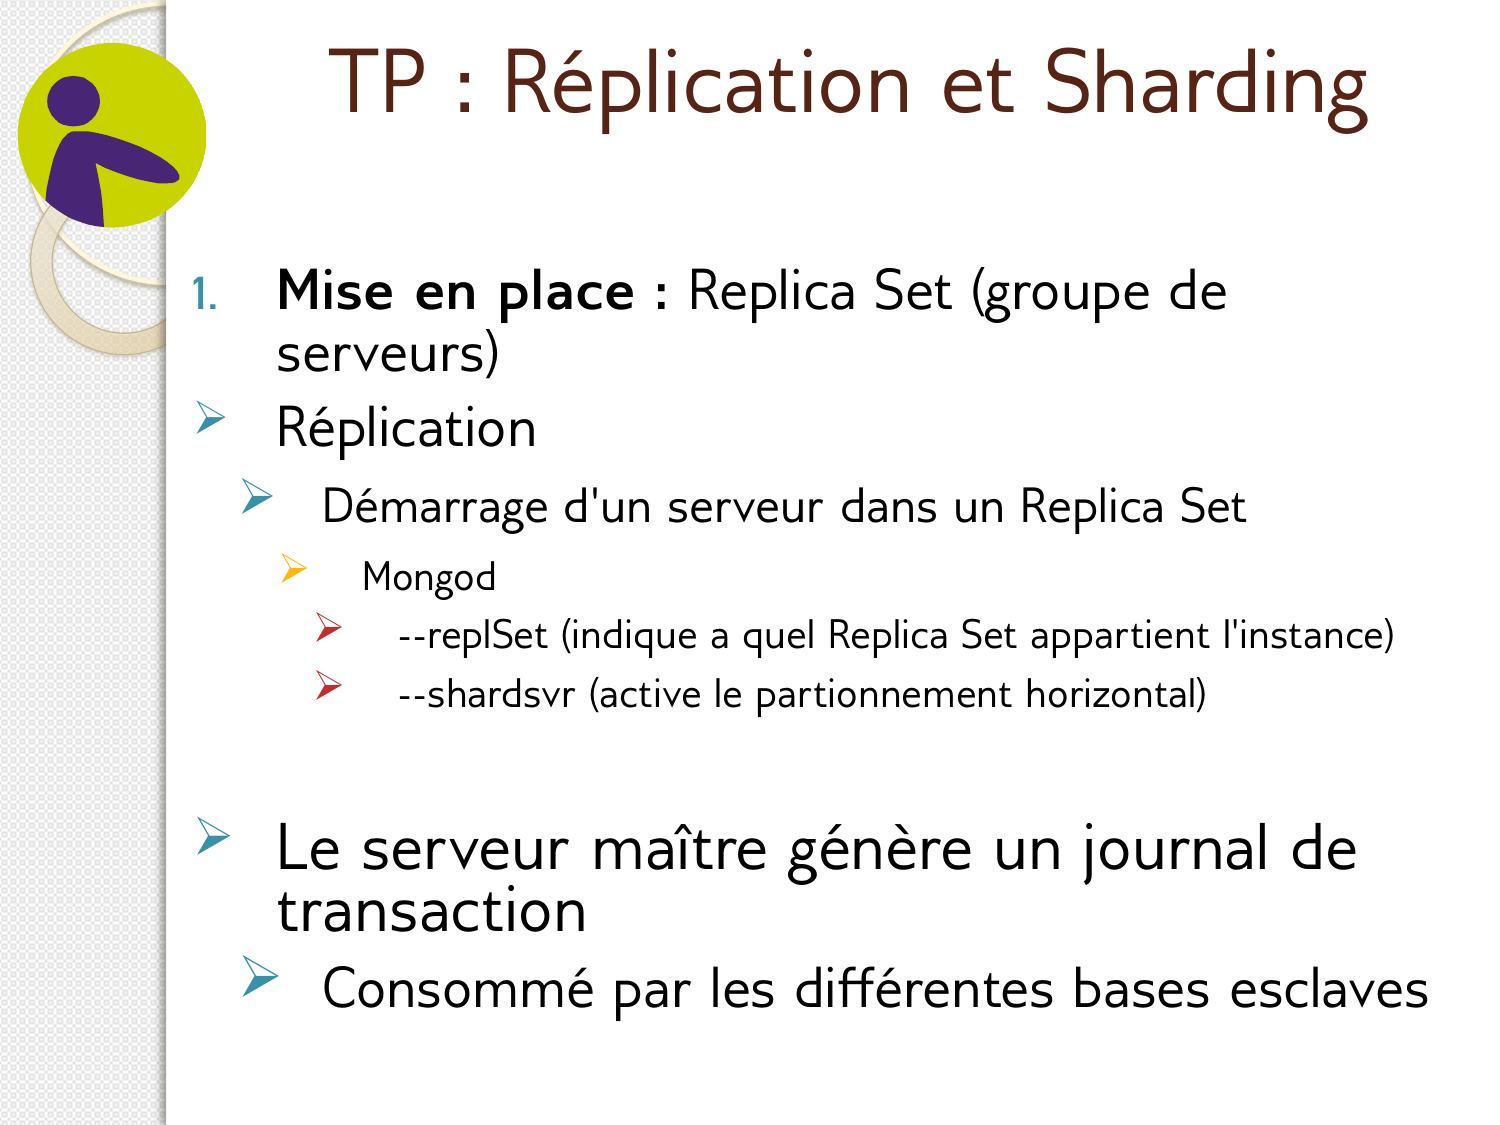

# TP : Réplication et Sharding

Mise en place : Replica Set (groupe de serveurs)
Réplication
Démarrage d'un serveur dans un Replica Set
Mongod
--replSet (indique a quel Replica Set appartient l'instance)
--shardsvr (active le partionnement horizontal)

Le serveur maître génère un journal de transaction
Consommé par les différentes bases esclaves